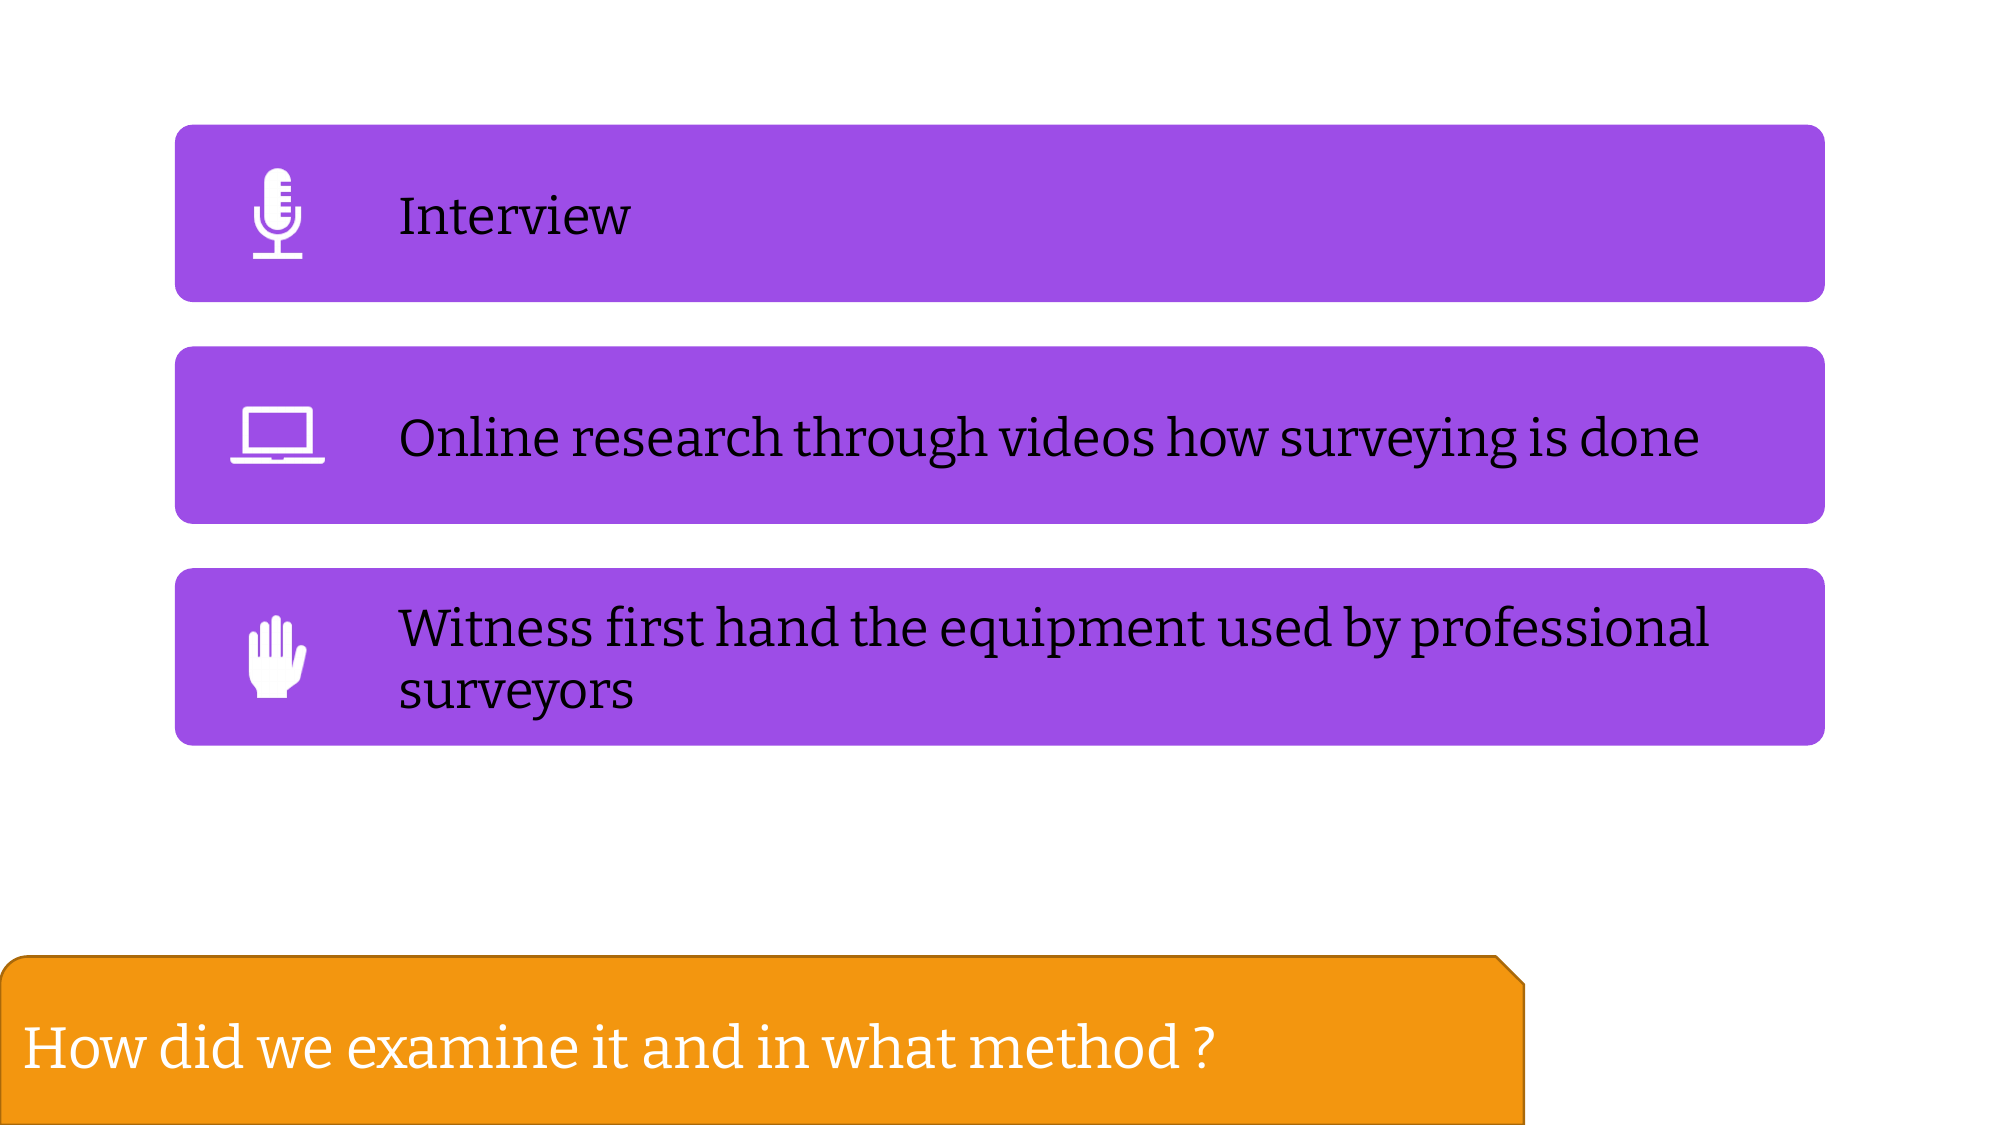

Interview
Online research through videos how surveying is done
Witness first hand the equipment used by professional surveyors
How did we examine it and in what method ?